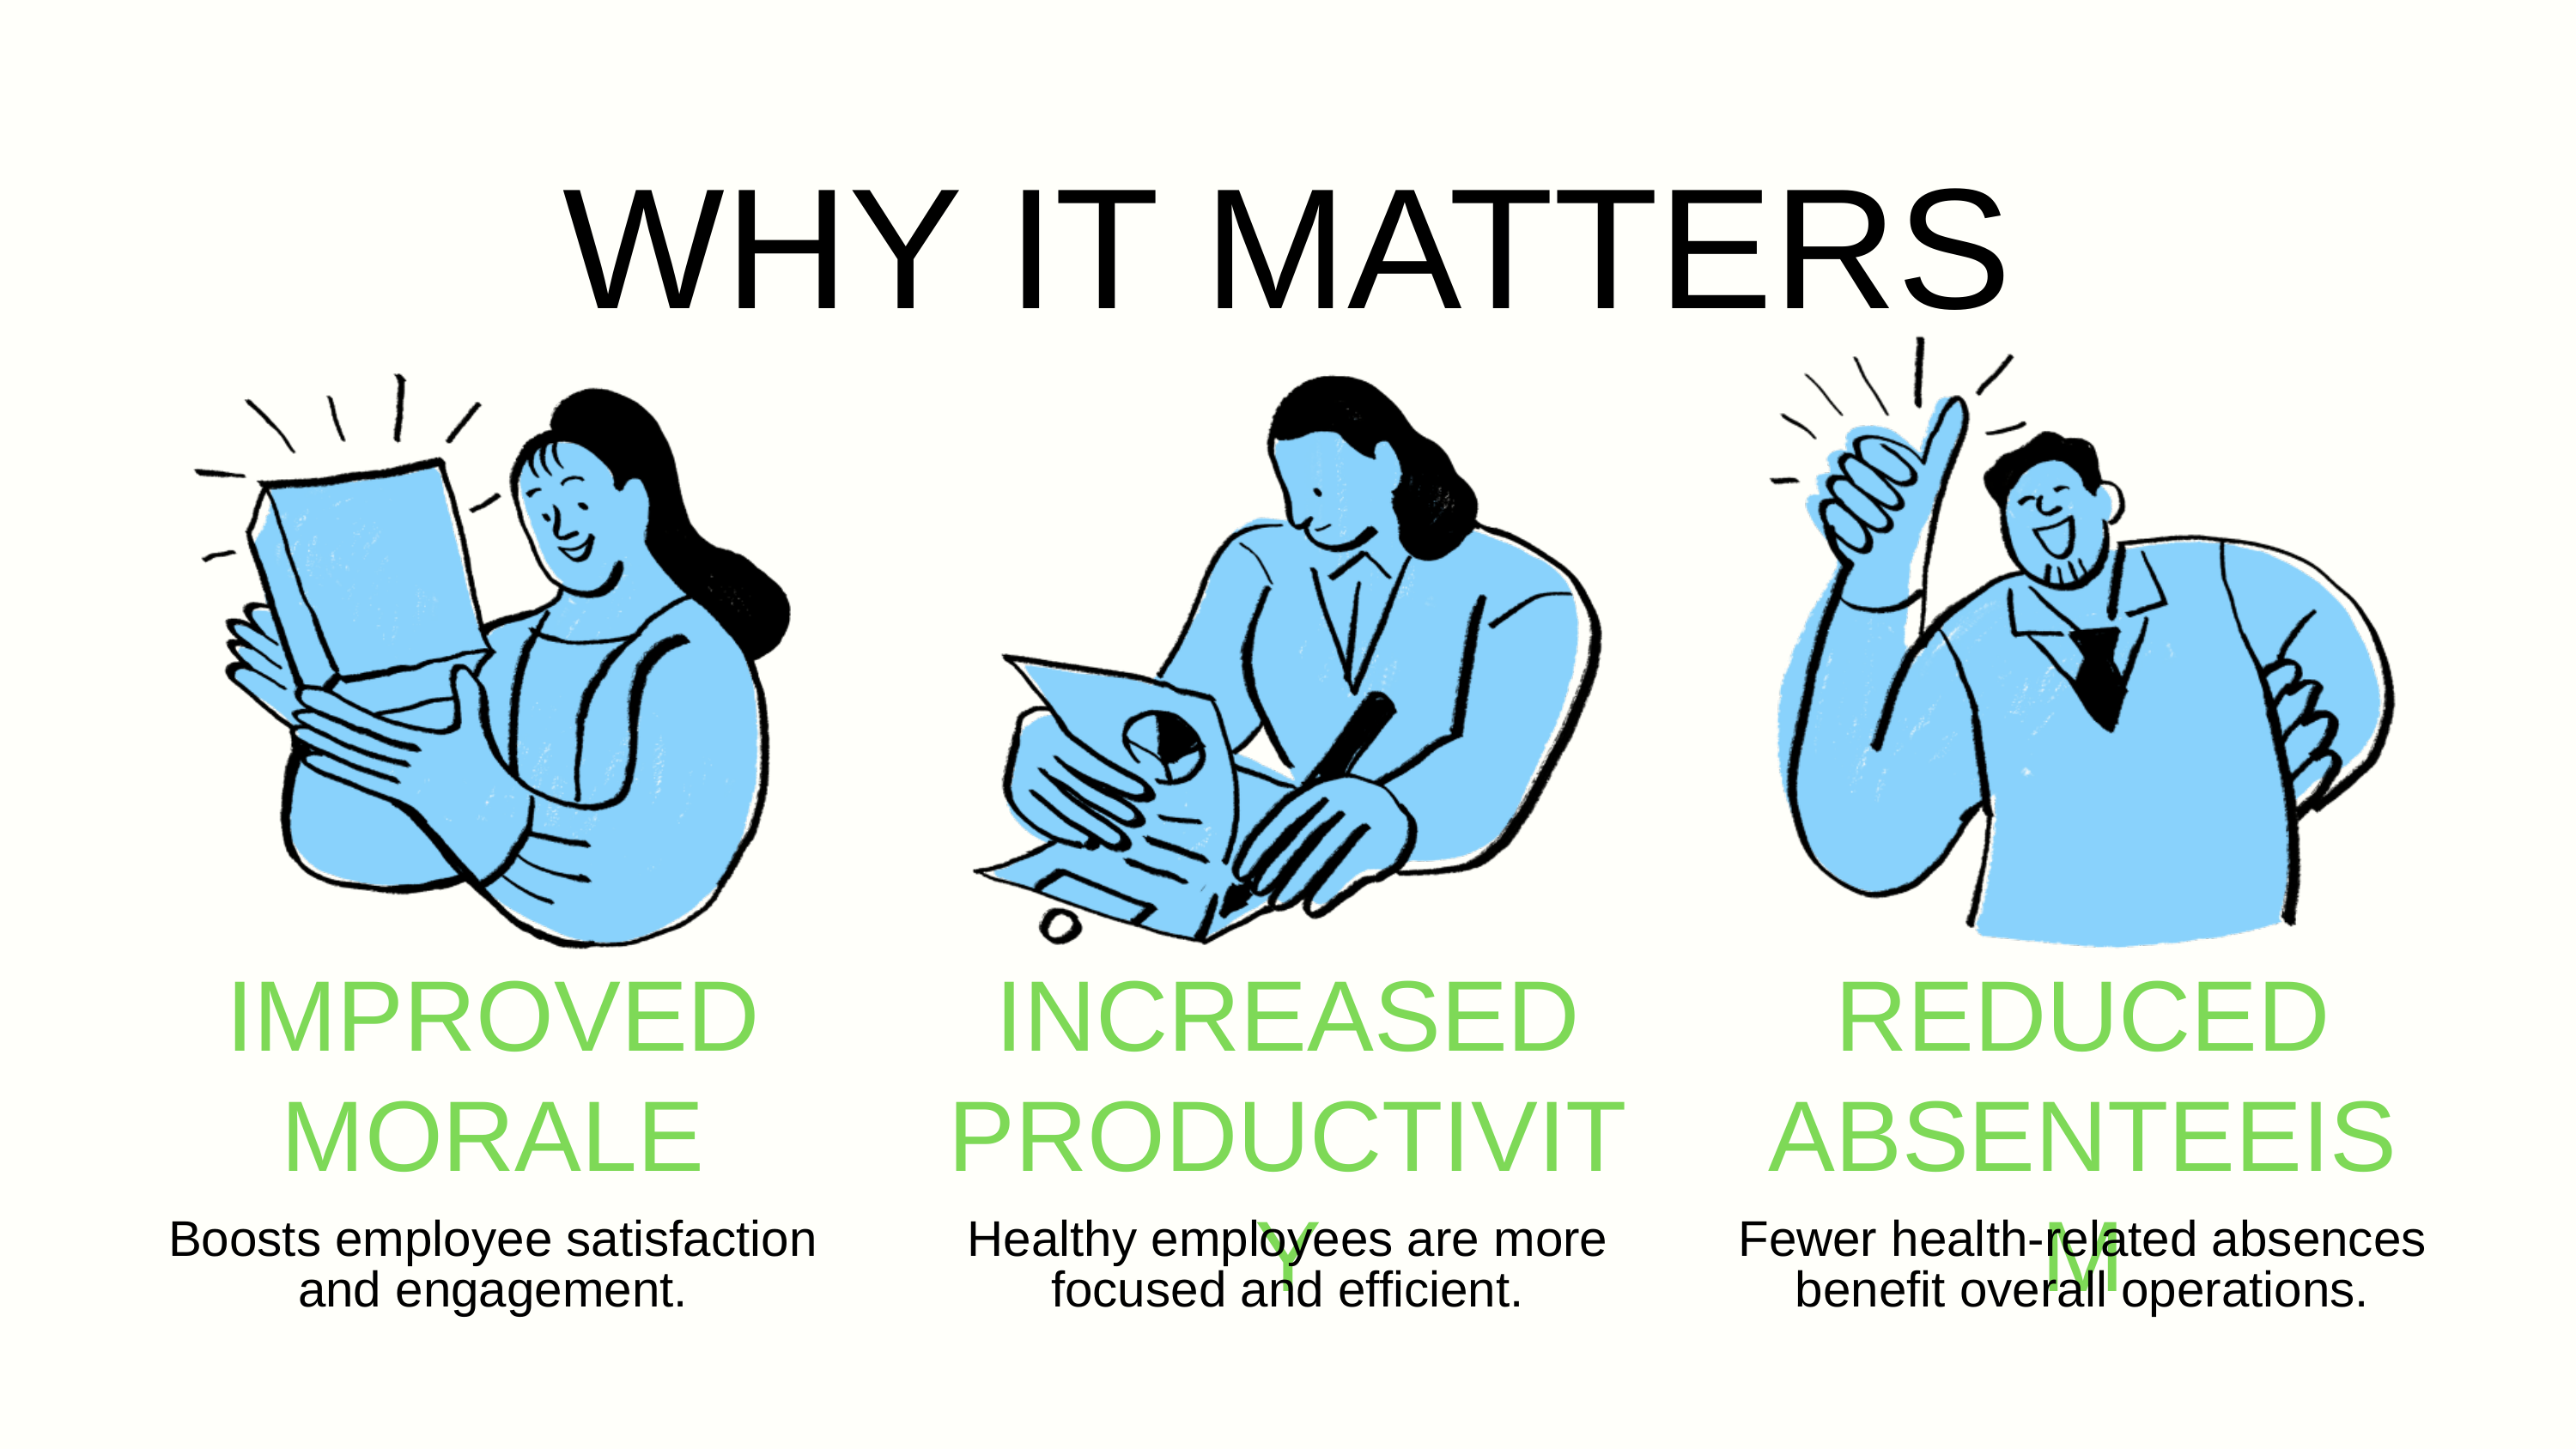

WHY IT MATTERS

IMPROVED MORALE
INCREASED PRODUCTIVITY
REDUCED ABSENTEEISM
Boosts employee satisfaction and engagement.
Healthy employees are more focused and efficient.
Fewer health-related absences benefit overall operations.